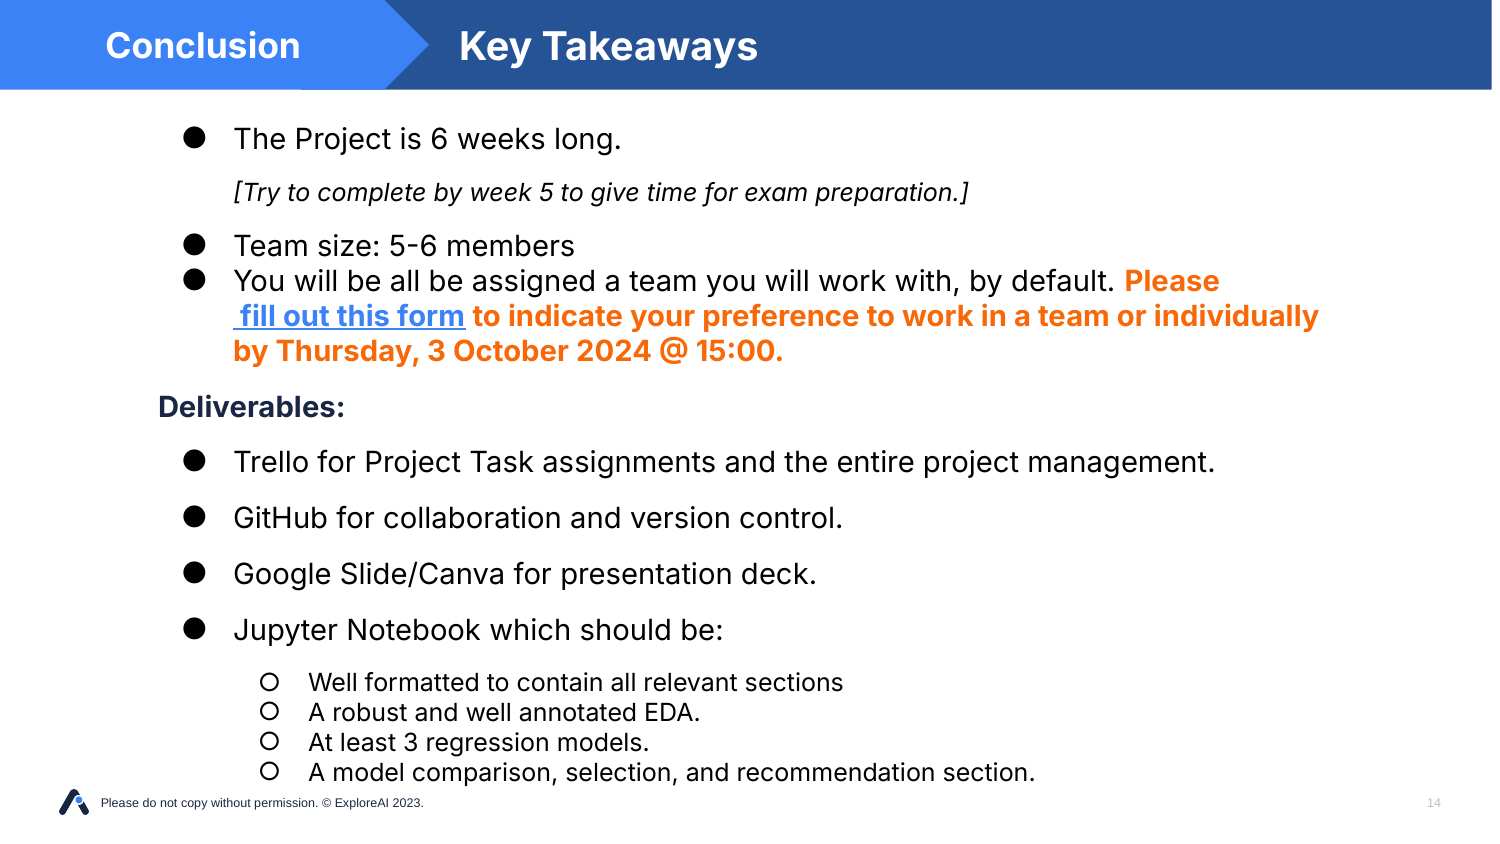

Key Takeaways
Conclusion
The Project is 6 weeks long.
[Try to complete by week 5 to give time for exam preparation.]
Team size: 5-6 members
You will be all be assigned a team you will work with, by default. Please fill out this form to indicate your preference to work in a team or individually by Thursday, 3 October 2024 @ 15:00.
Deliverables:
Trello for Project Task assignments and the entire project management.
GitHub for collaboration and version control.
Google Slide/Canva for presentation deck.
Jupyter Notebook which should be:
Well formatted to contain all relevant sections
A robust and well annotated EDA.
At least 3 regression models.
A model comparison, selection, and recommendation section.